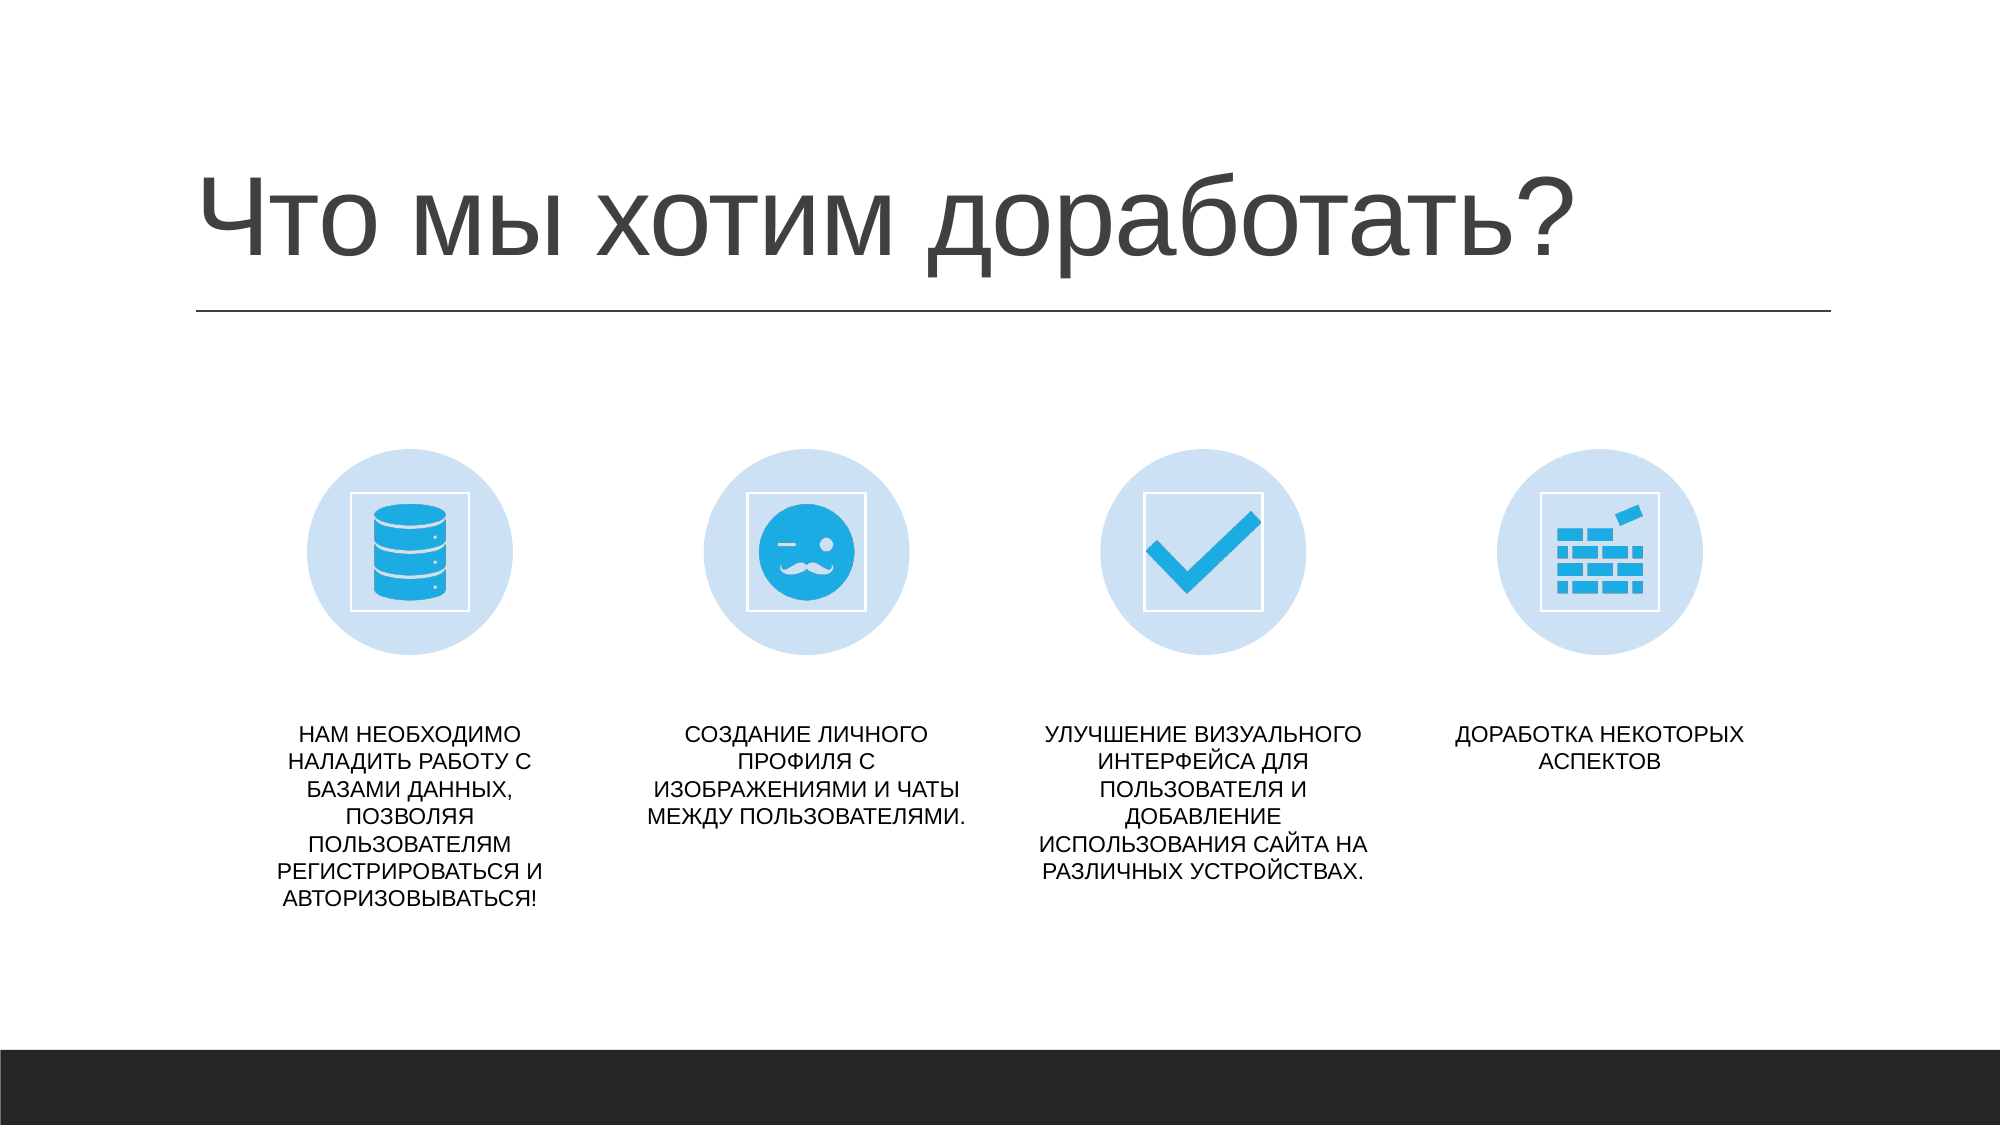

# Что мы хотим доработать?
Нам необходимо наладить работу с базами данных, позволяя пользователям регистрироваться и авторизовываться!
Создание личного профиля с изображениями и чаты между пользователями.
Улучшение визуального интерфейса для пользователя и добавление использования сайта на различных устройствах.
Доработка некоторых аспектов